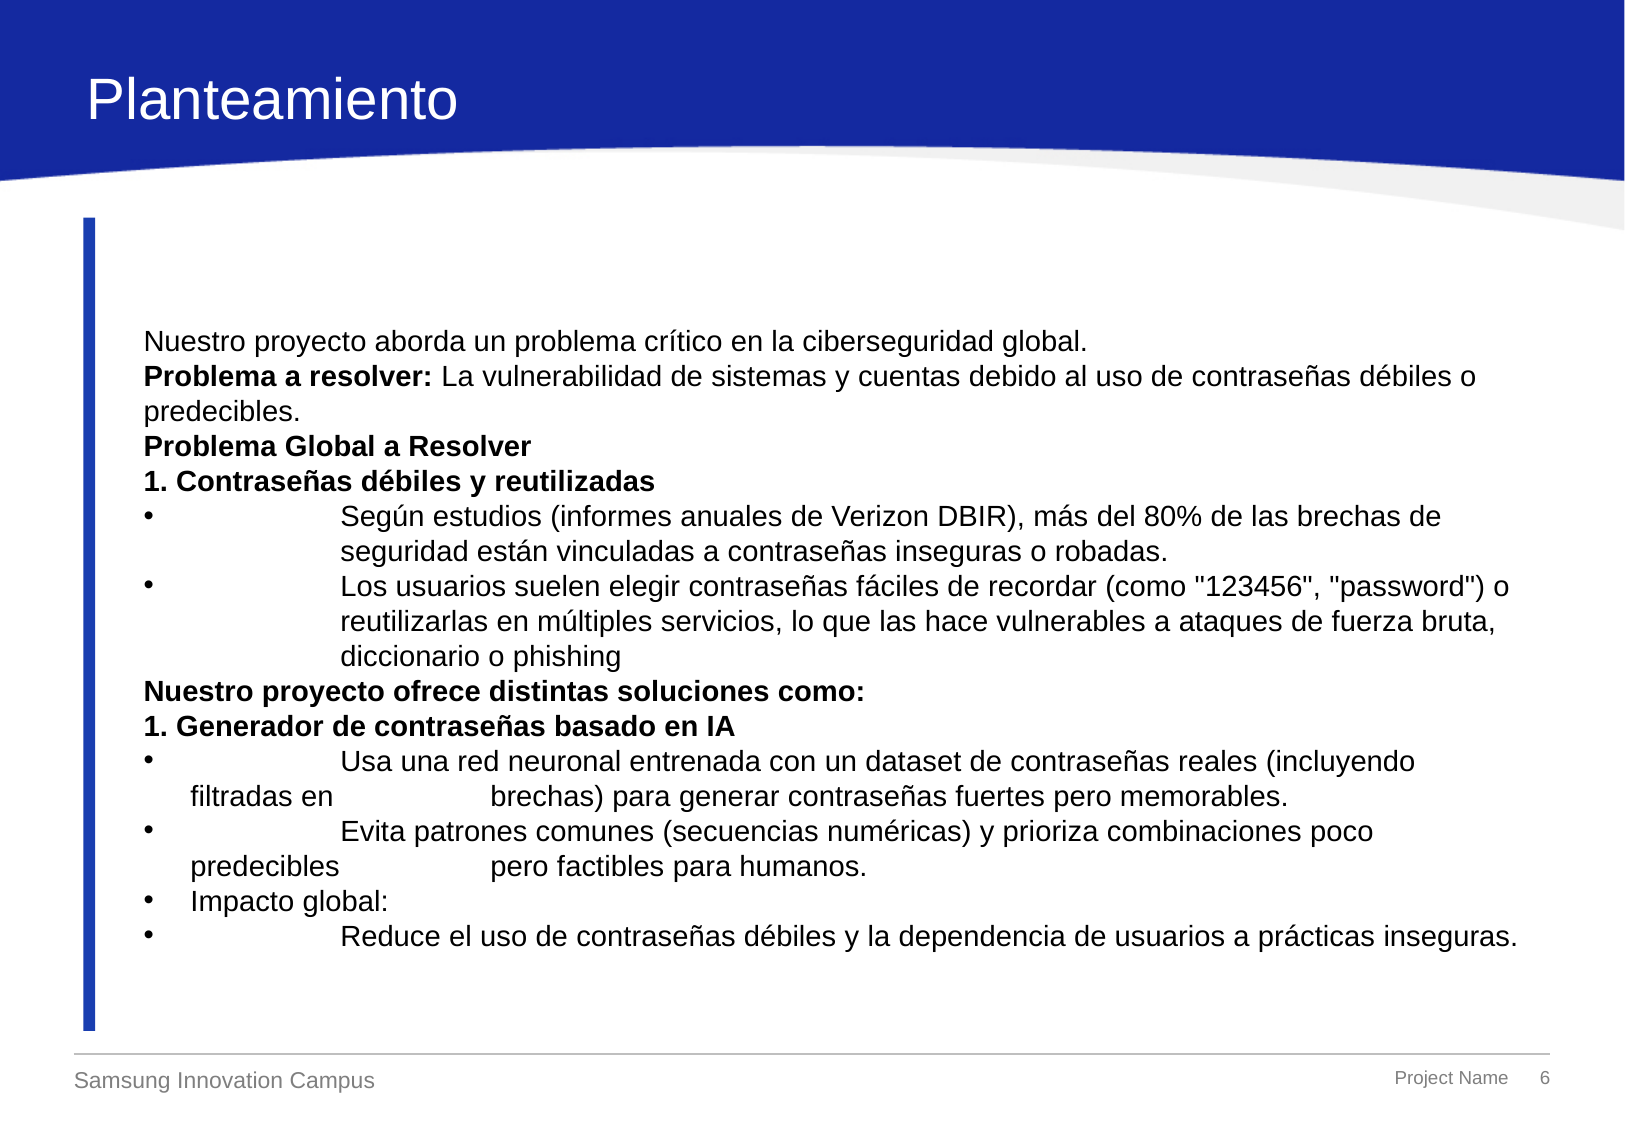

Planteamiento

Nuestro proyecto aborda un problema crítico en la ciberseguridad global.
Problema a resolver: La vulnerabilidad de sistemas y cuentas debido al uso de contraseñas débiles o predecibles.
Problema Global a Resolver
1. Contraseñas débiles y reutilizadas
	Según estudios (informes anuales de Verizon DBIR), más del 80% de las brechas de 	seguridad están vinculadas a contraseñas inseguras o robadas.
	Los usuarios suelen elegir contraseñas fáciles de recordar (como "123456", "password") o 	reutilizarlas en múltiples servicios, lo que las hace vulnerables a ataques de fuerza bruta, 	diccionario o phishing
Nuestro proyecto ofrece distintas soluciones como:
1. Generador de contraseñas basado en IA
	Usa una red neuronal entrenada con un dataset de contraseñas reales (incluyendo filtradas en 	brechas) para generar contraseñas fuertes pero memorables.
	Evita patrones comunes (secuencias numéricas) y prioriza combinaciones poco predecibles 	pero factibles para humanos.
Impacto global:
	Reduce el uso de contraseñas débiles y la dependencia de usuarios a prácticas inseguras.